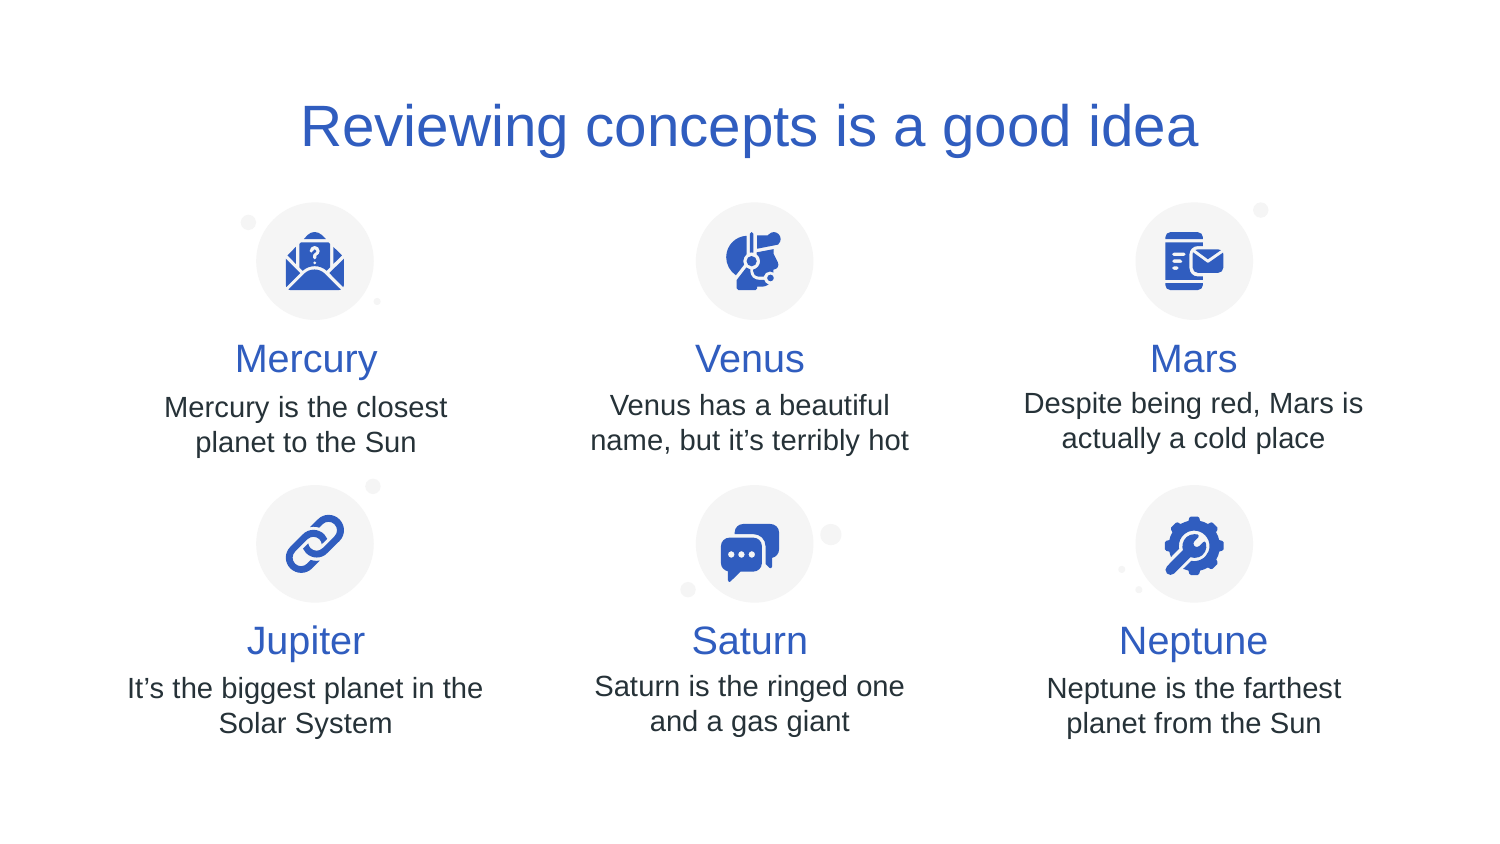

# Reviewing concepts is a good idea

Mercury
Venus
Mars
Despite being red, Mars is actually a cold place
Venus has a beautiful name, but it’s terribly hot
Mercury is the closest planet to the Sun

Jupiter
Saturn
Neptune
Saturn is the ringed one and a gas giant

It’s the biggest planet in the Solar System

Neptune is the farthest planet from the Sun